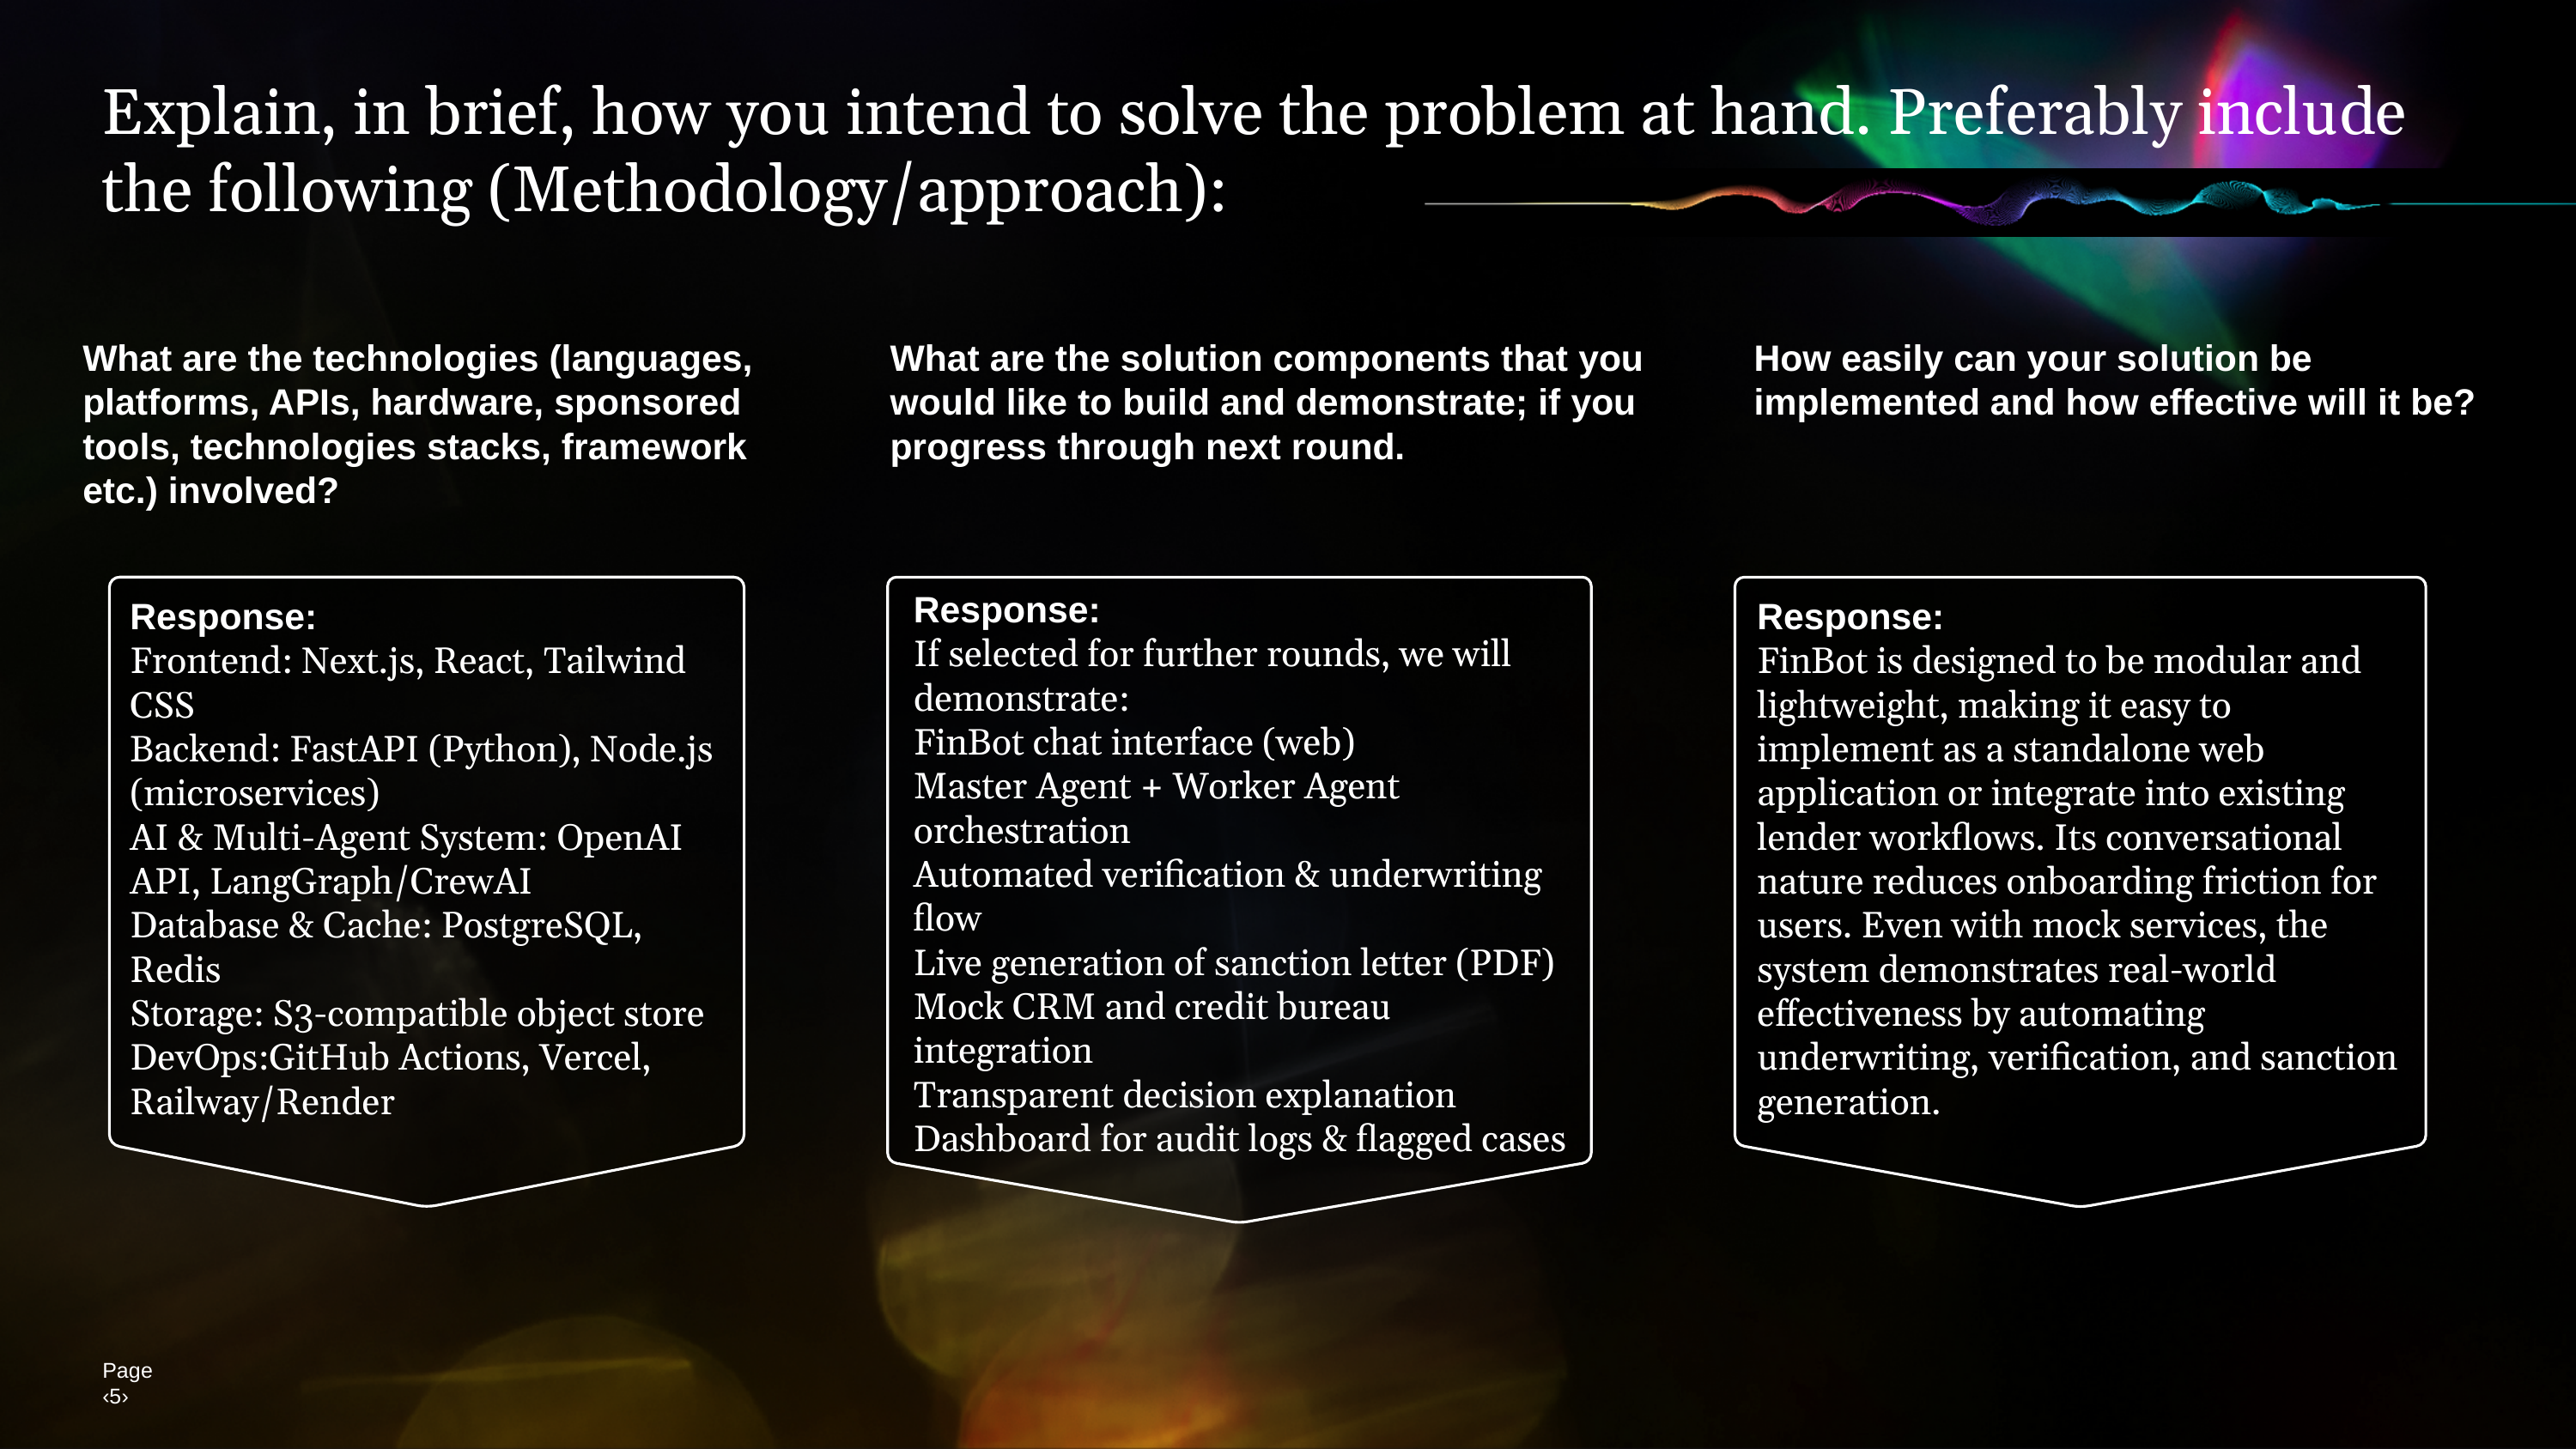

Explain, in brief, how you intend to solve the problem at hand. Preferably include the following (Methodology/approach):

What are the technologies (languages, platforms, APIs, hardware, sponsored tools, technologies stacks, framework etc.) involved?
What are the solution components that you would like to build and demonstrate; if you progress through next round.
How easily can your solution be implemented and how effective will it be?

Response:
If selected for further rounds, we will demonstrate:
FinBot chat interface (web)
Master Agent + Worker Agent orchestration
Automated verification & underwriting flow
Live generation of sanction letter (PDF)
Mock CRM and credit bureau integration
Transparent decision explanation
Dashboard for audit logs & flagged cases
Response:
Frontend: Next.js, React, Tailwind CSS
Backend: FastAPI (Python), Node.js (microservices)
AI & Multi-Agent System: OpenAI API, LangGraph/CrewAI
Database & Cache: PostgreSQL, Redis
Storage: S3-compatible object store
DevOps:GitHub Actions, Vercel, Railway/Render
Response:
FinBot is designed to be modular and lightweight, making it easy to implement as a standalone web application or integrate into existing lender workflows. Its conversational nature reduces onboarding friction for users. Even with mock services, the system demonstrates real-world effectiveness by automating underwriting, verification, and sanction generation.

Page ‹5›